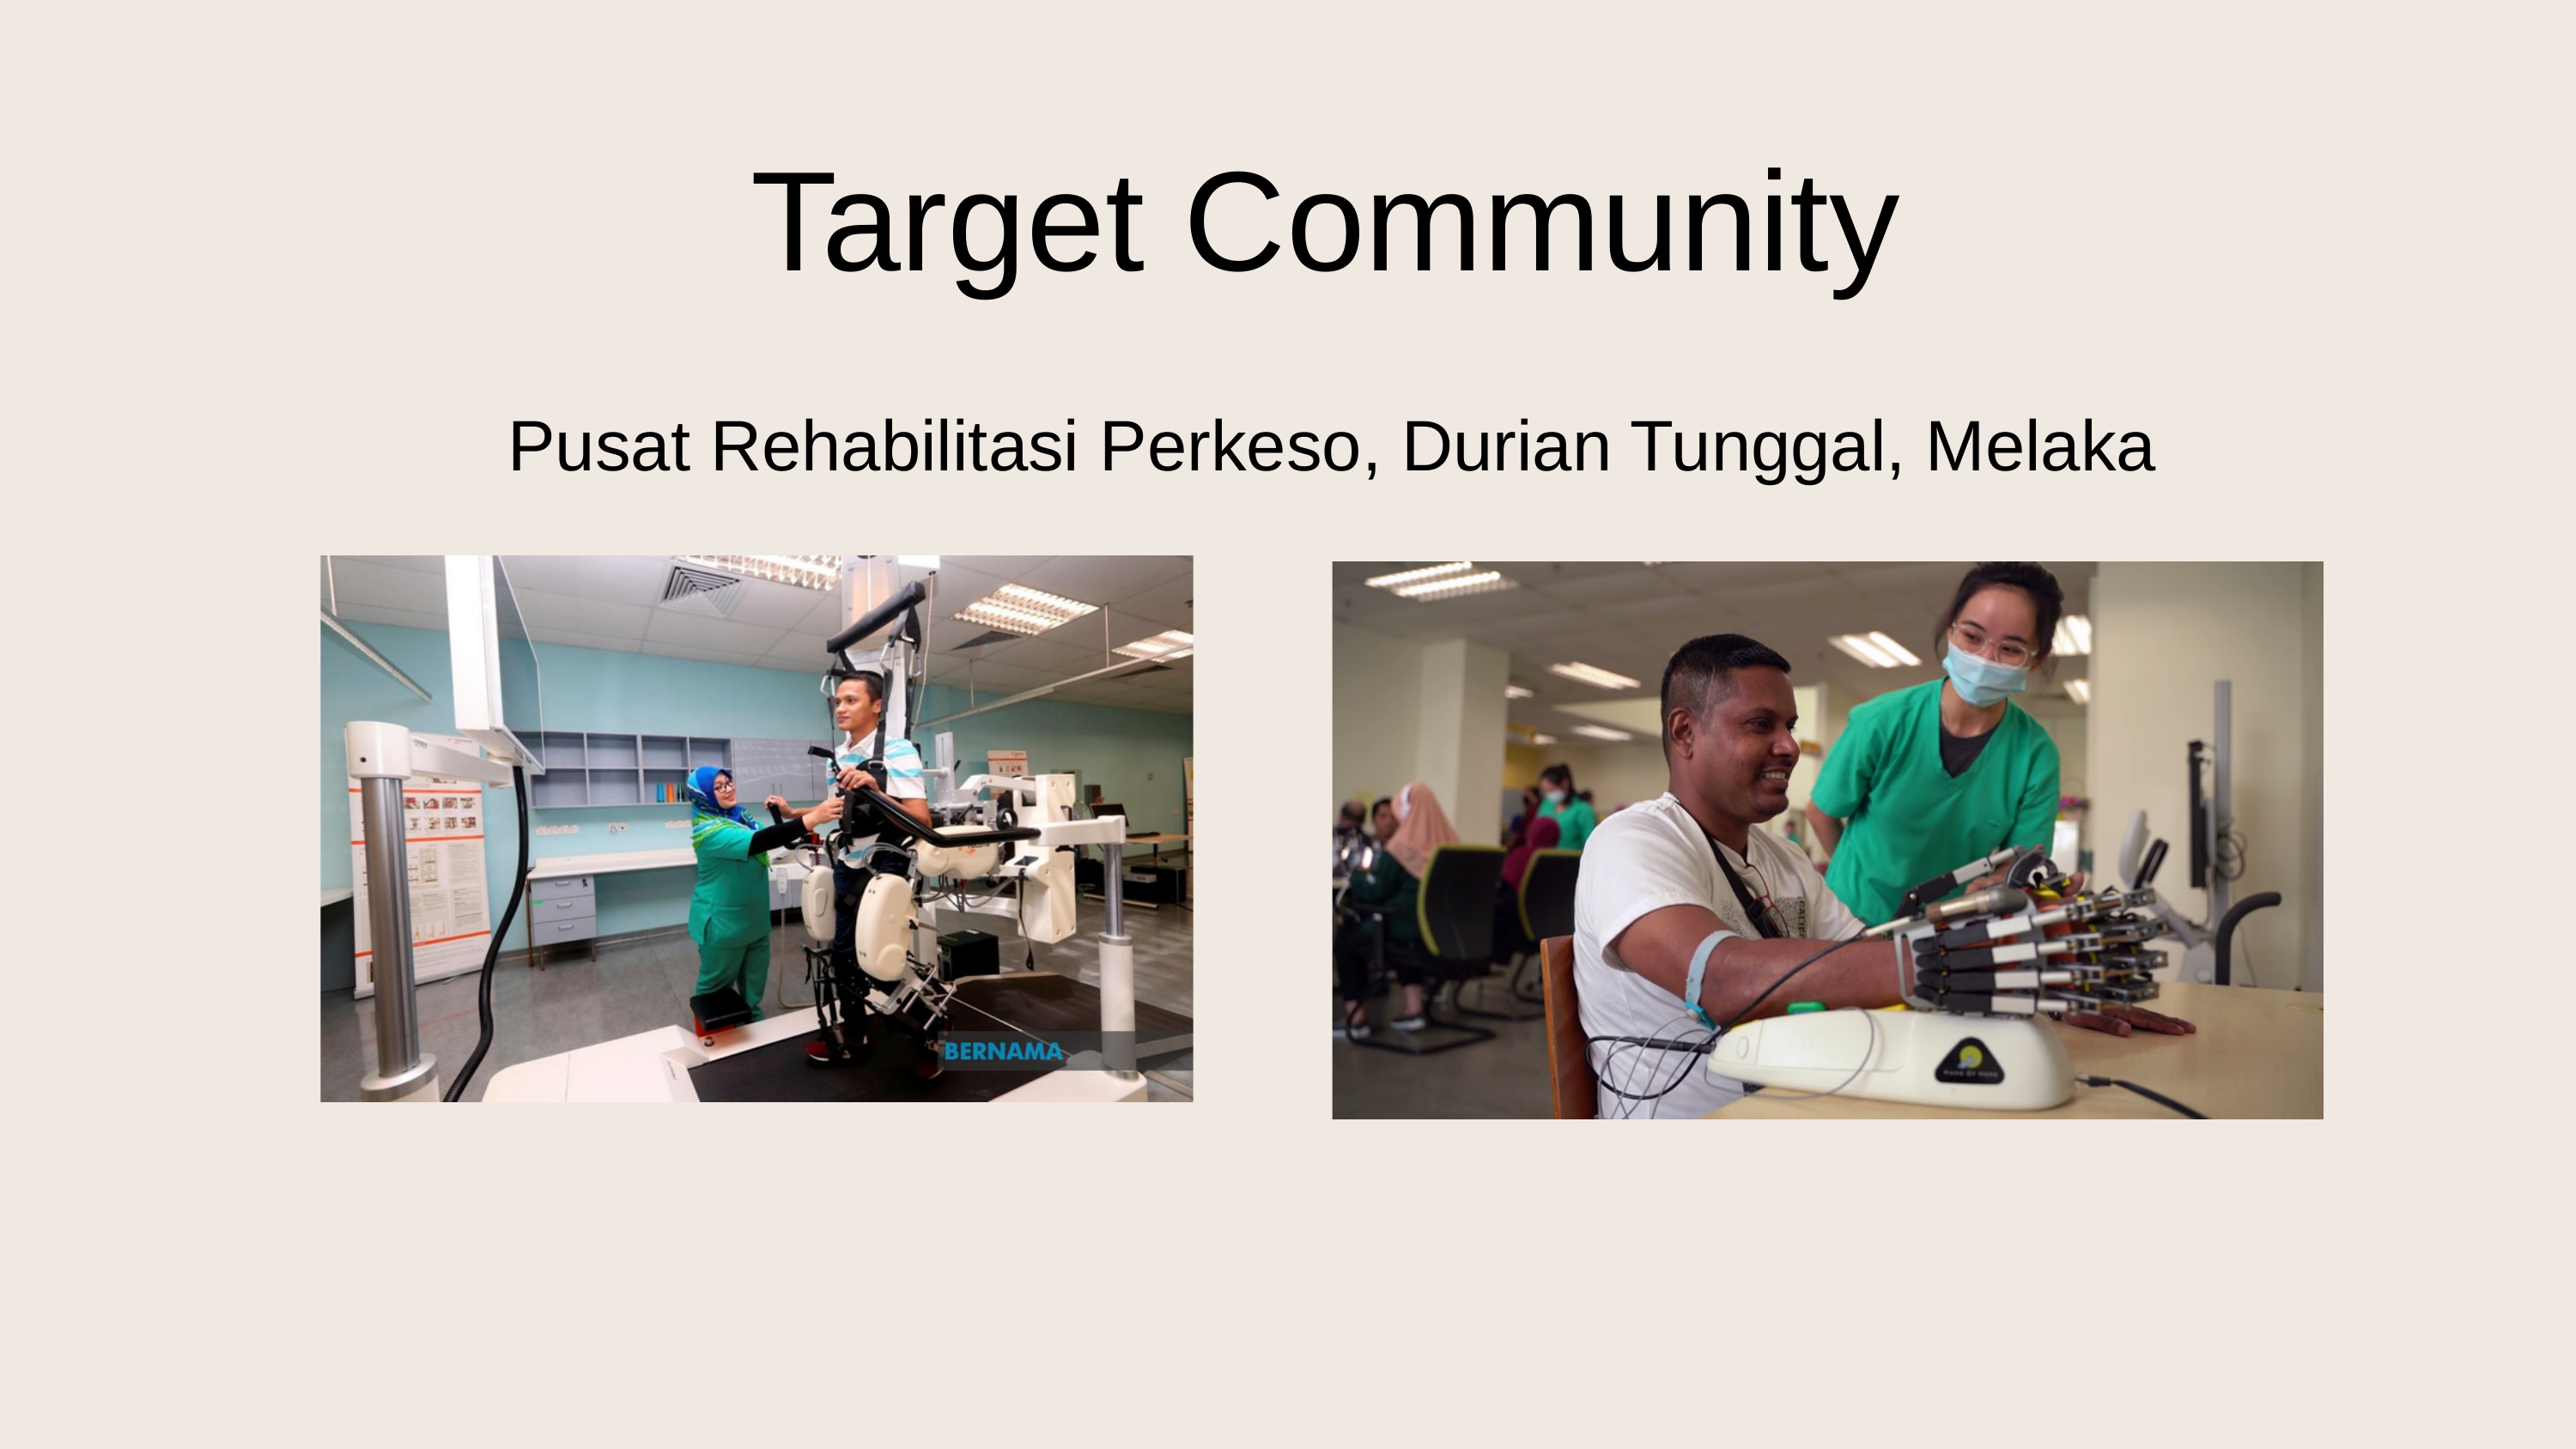

Target Community
Pusat Rehabilitasi Perkeso, Durian Tunggal, Melaka